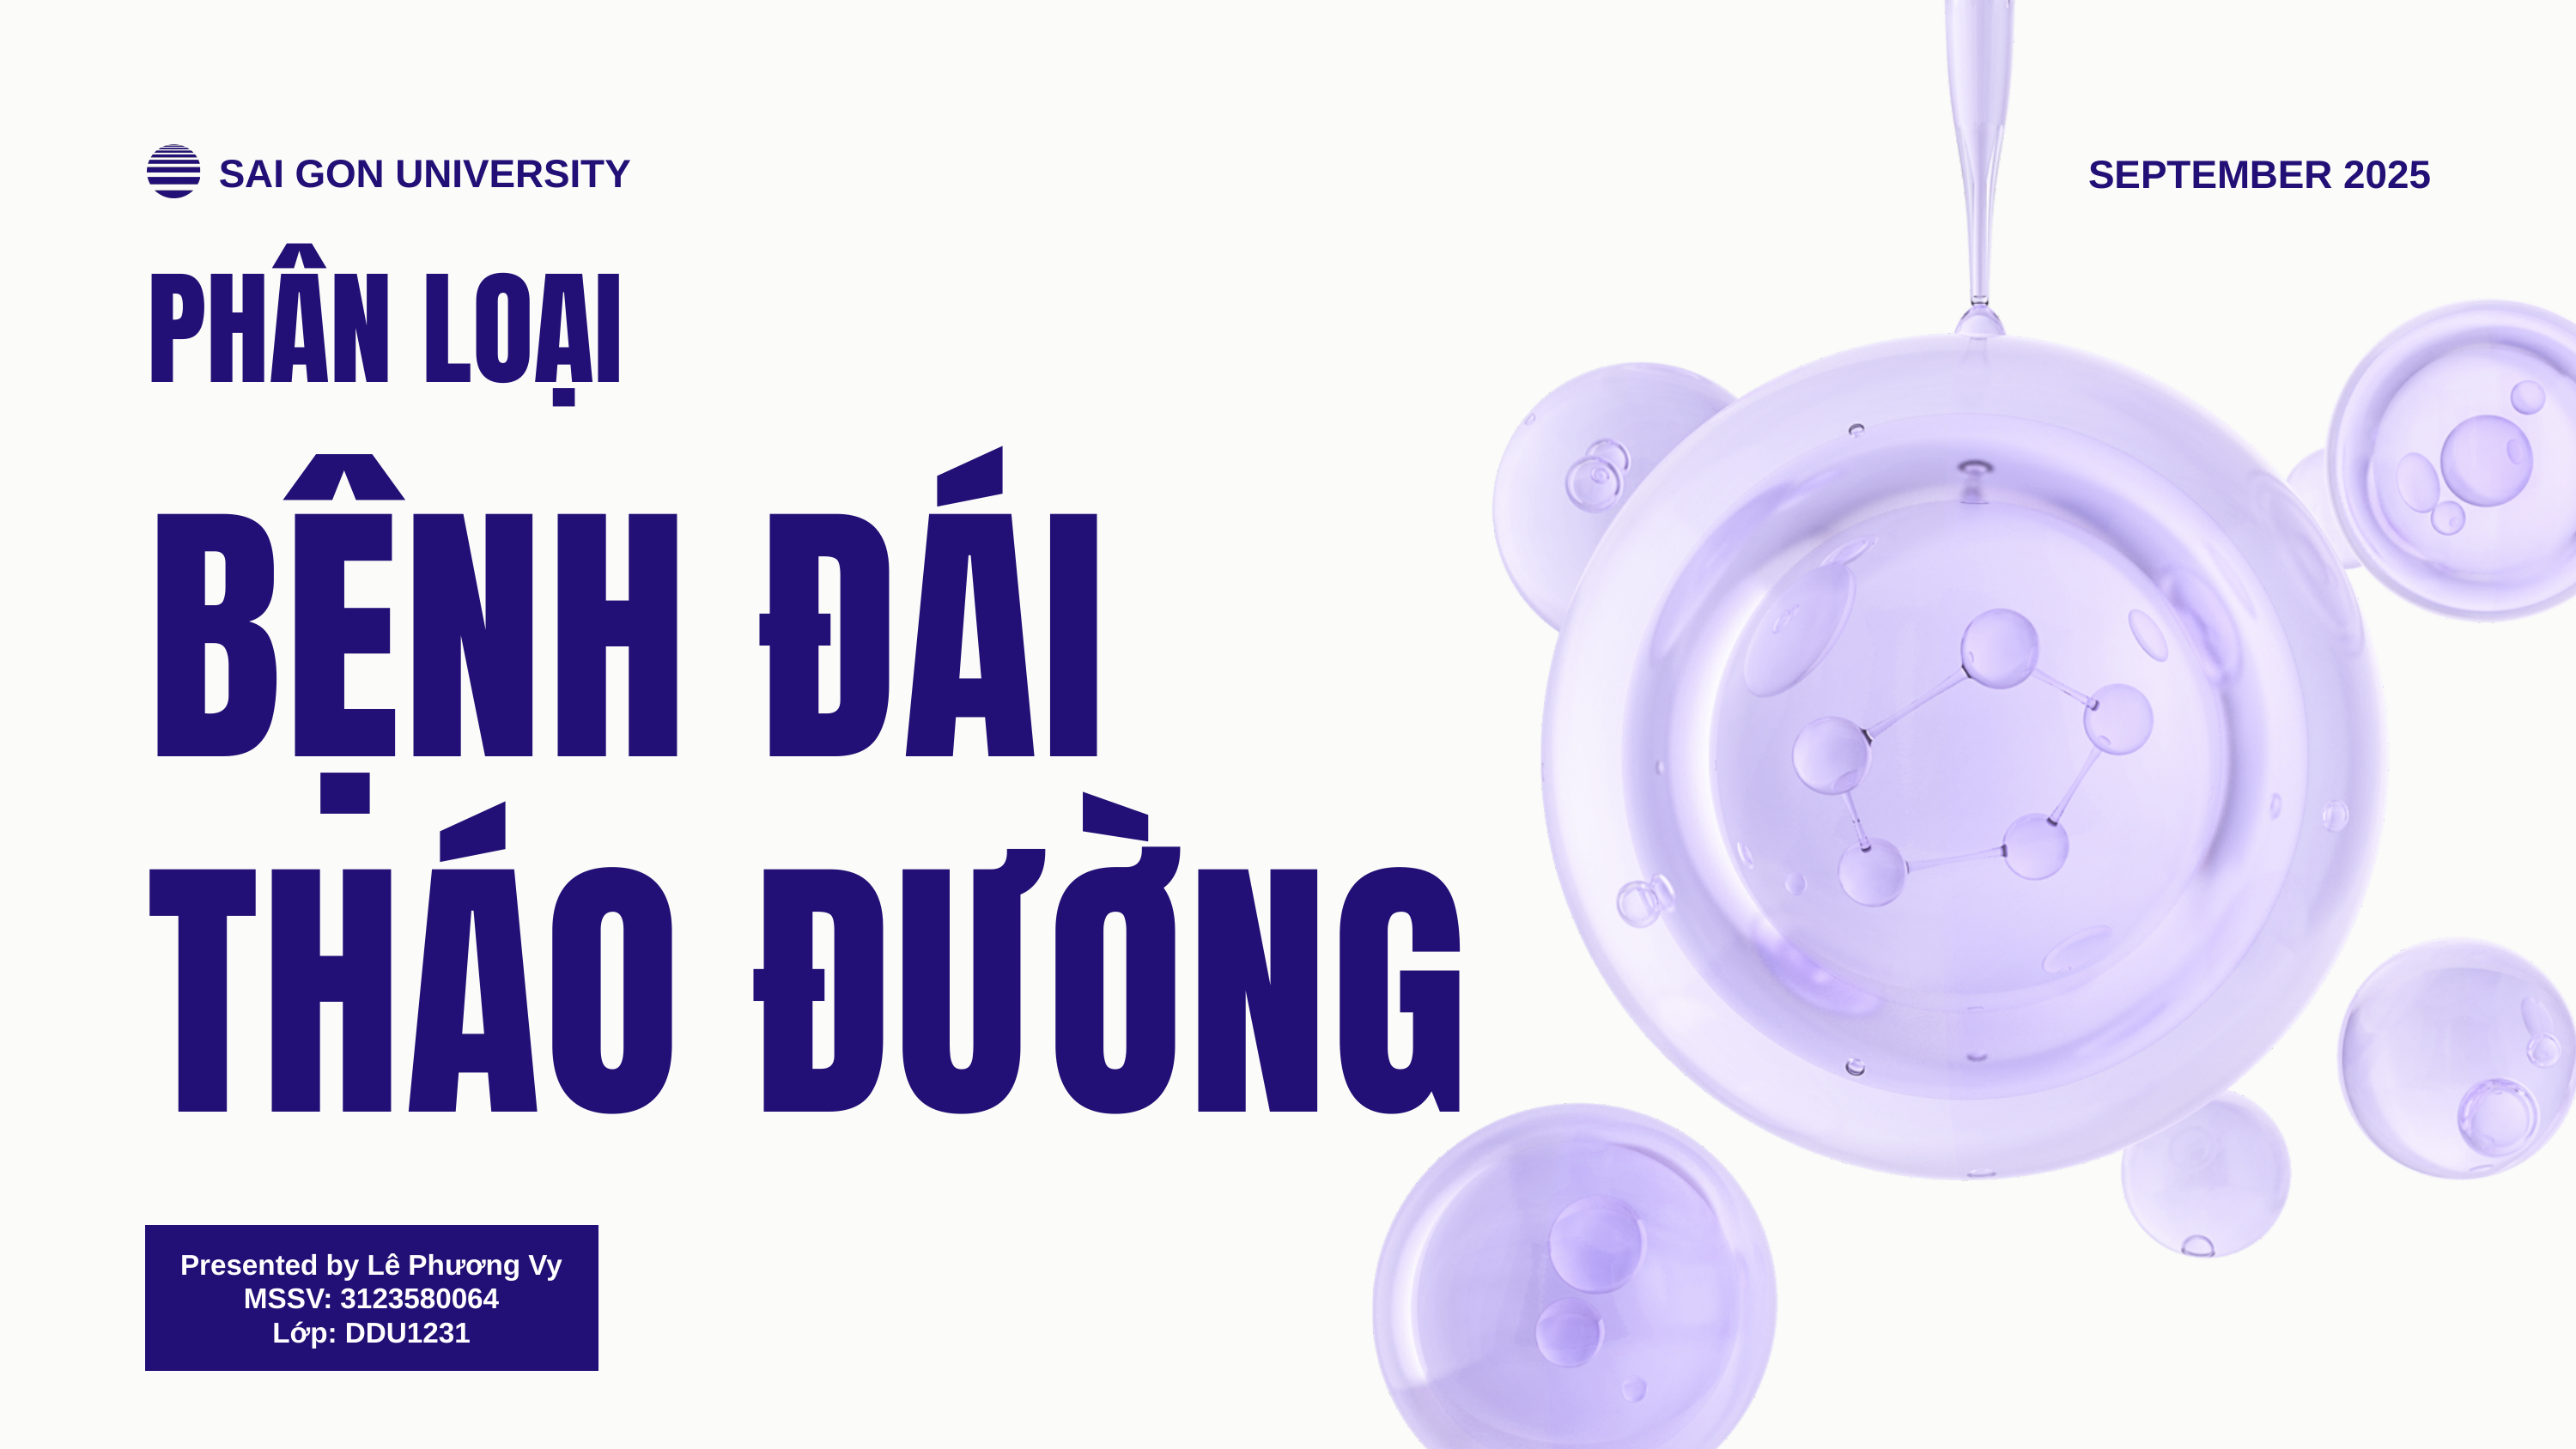

SAI GON UNIVERSITY
SEPTEMBER 2025
PHÂN LOẠI
BỆNH ĐÁI THÁO ĐƯỜNG

Presented by Lê Phương Vy
MSSV: 3123580064
Lớp: DDU1231